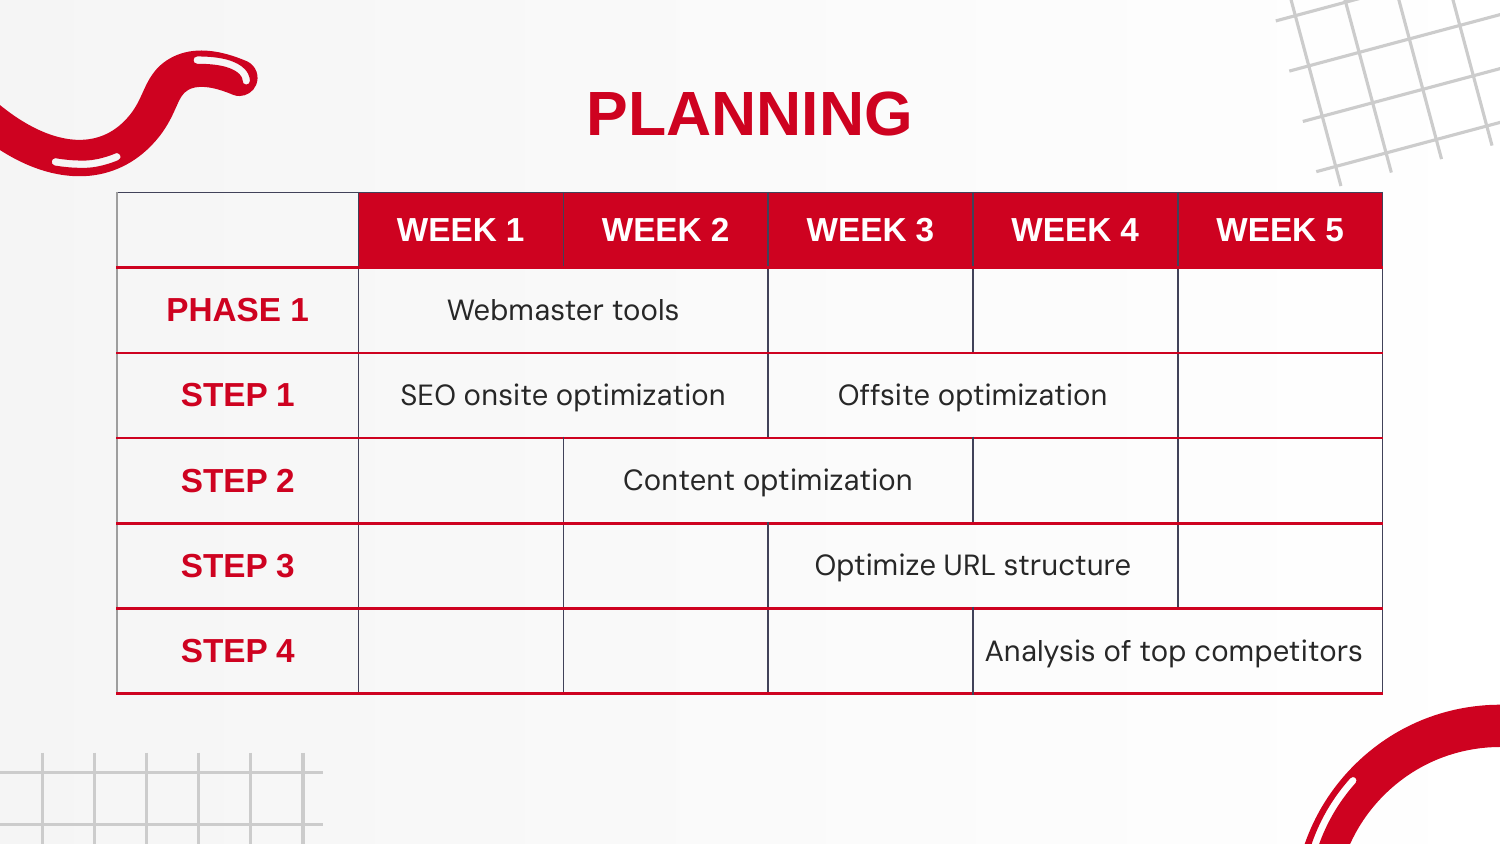

# PLANNING
|  | WEEK 1 | WEEK 2 | WEEK 3 | WEEK 4 | WEEK 5 |
| --- | --- | --- | --- | --- | --- |
| PHASE 1 | Webmaster tools |  |  |  |  |
| STEP 1 | SEO onsite optimization |  | Offsite optimization |  |  |
| STEP 2 |  | Content optimization |  |  |  |
| STEP 3 |  |  | Optimize URL structure |  |  |
| STEP 4 |  |  |  | Analysis of top competitors |  |